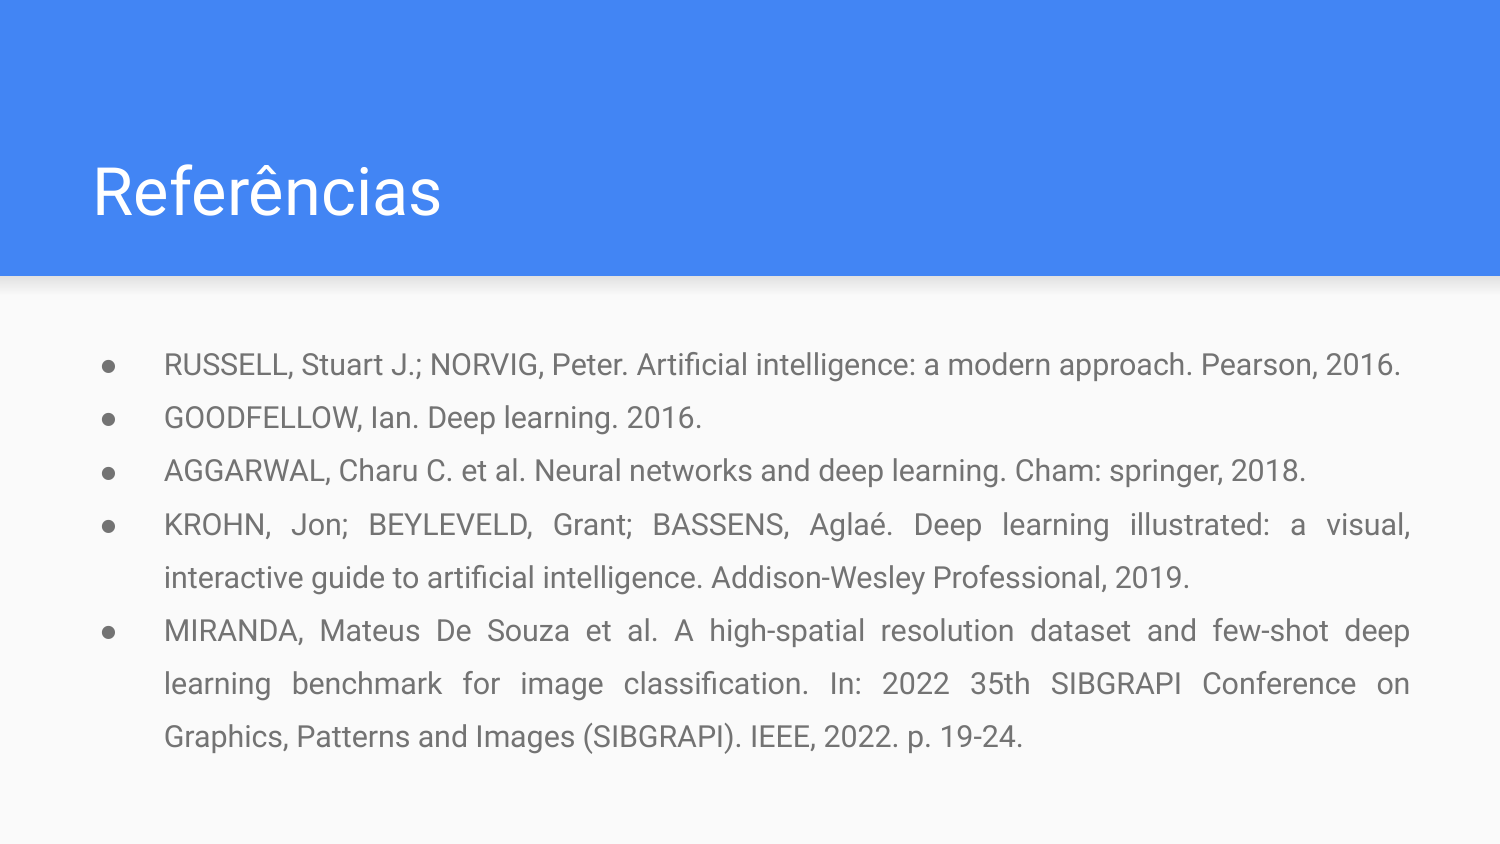

# Referências
RUSSELL, Stuart J.; NORVIG, Peter. Artificial intelligence: a modern approach. Pearson, 2016.
GOODFELLOW, Ian. Deep learning. 2016.
AGGARWAL, Charu C. et al. Neural networks and deep learning. Cham: springer, 2018.
KROHN, Jon; BEYLEVELD, Grant; BASSENS, Aglaé. Deep learning illustrated: a visual, interactive guide to artificial intelligence. Addison-Wesley Professional, 2019.
MIRANDA, Mateus De Souza et al. A high-spatial resolution dataset and few-shot deep learning benchmark for image classification. In: 2022 35th SIBGRAPI Conference on Graphics, Patterns and Images (SIBGRAPI). IEEE, 2022. p. 19-24.